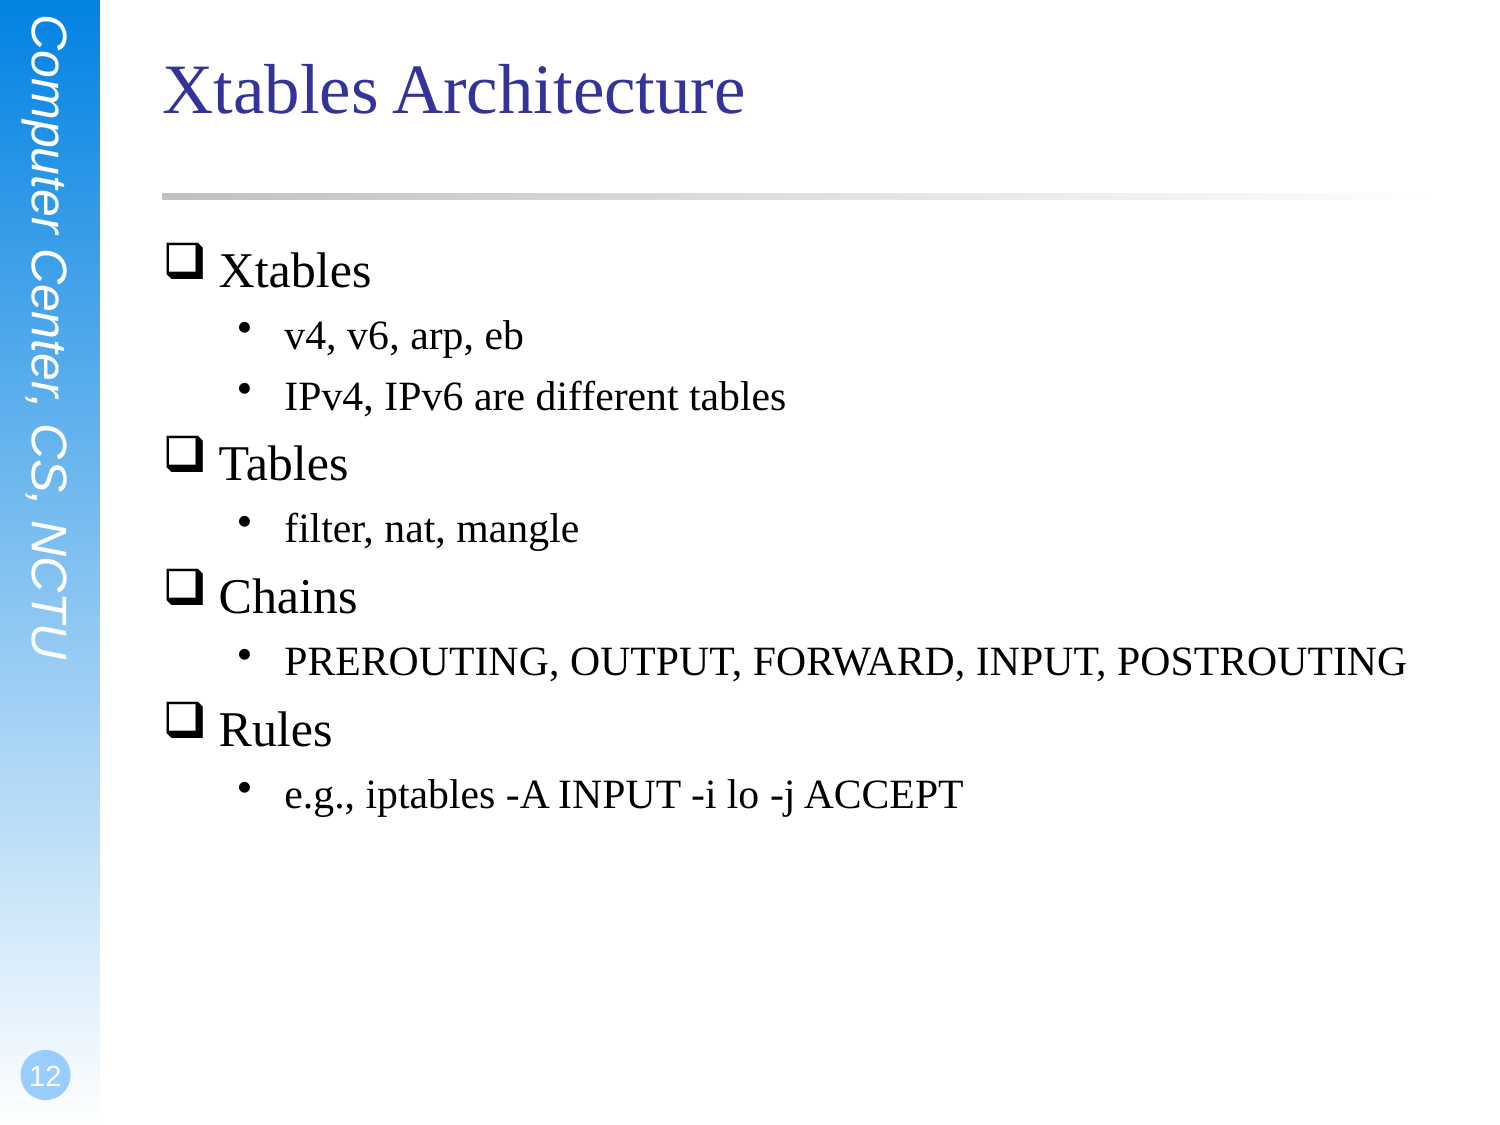

# Xtables Architecture
Xtables
v4, v6, arp, eb
IPv4, IPv6 are different tables
Tables
filter, nat, mangle
Chains
PREROUTING, OUTPUT, FORWARD, INPUT, POSTROUTING
Rules
e.g., iptables -A INPUT -i lo -j ACCEPT